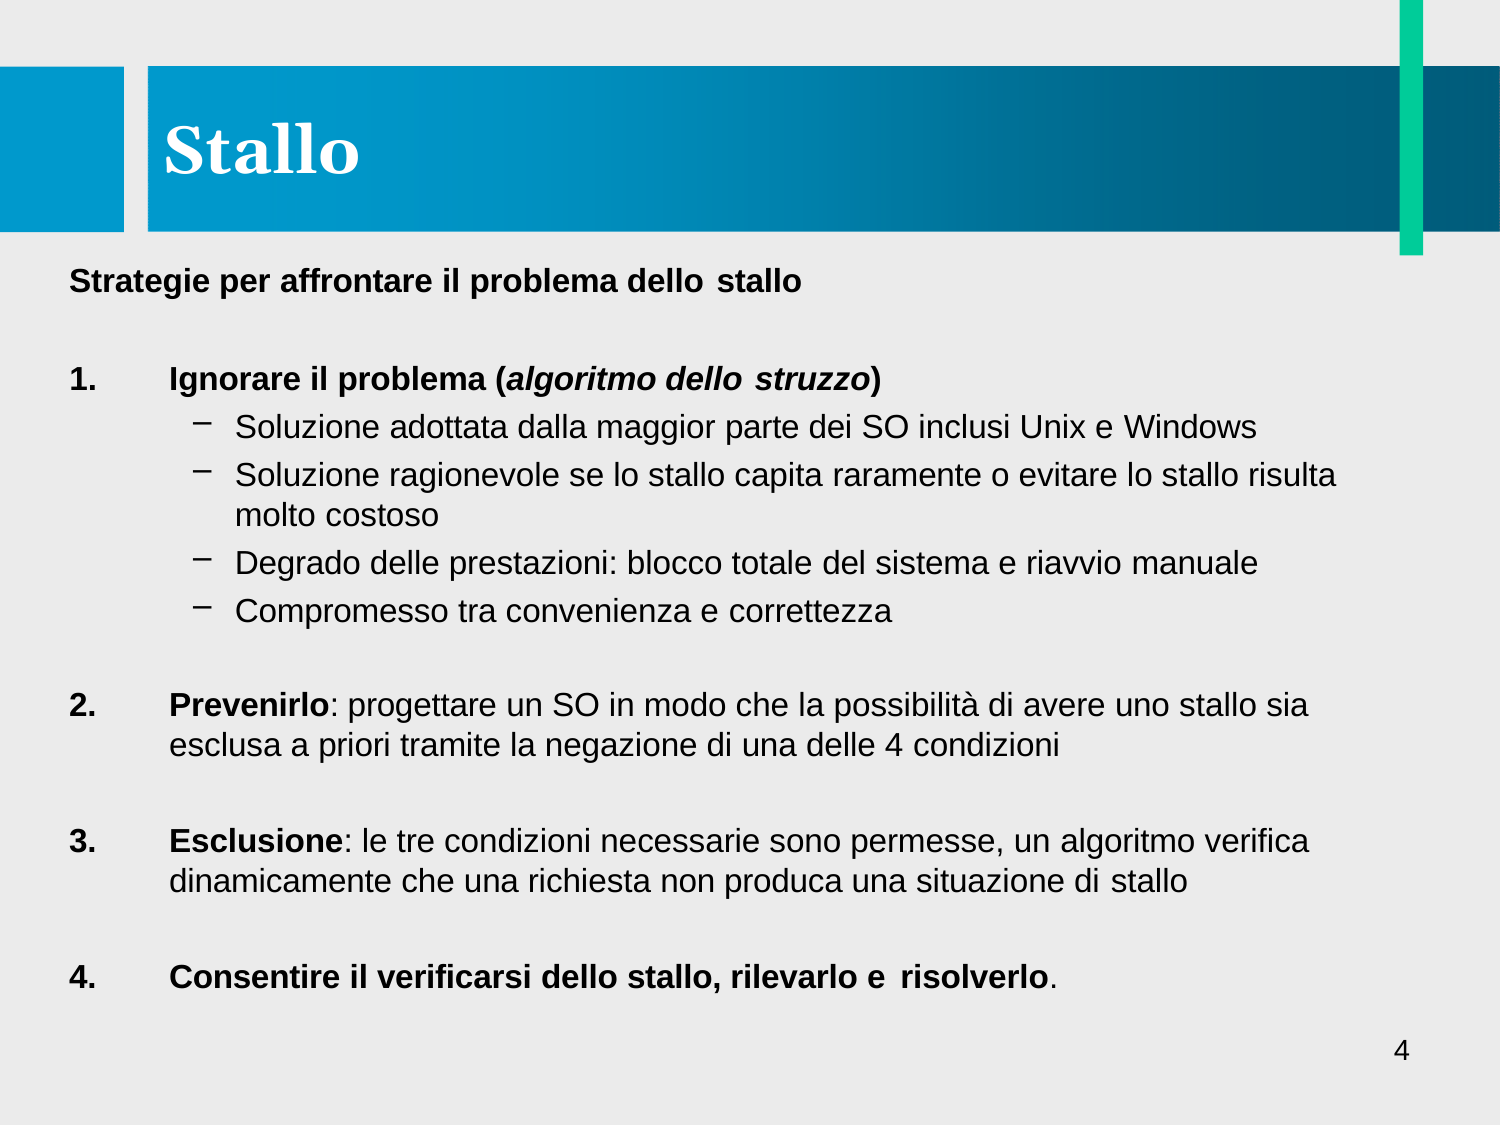

# Stallo

Strategie per affrontare il problema dello stallo

Ignorare il problema (algoritmo dello struzzo)
Soluzione adottata dalla maggior parte dei SO inclusi Unix e Windows
Soluzione ragionevole se lo stallo capita raramente o evitare lo stallo risulta  molto costoso
Degrado delle prestazioni: blocco totale del sistema e riavvio manuale
Compromesso tra convenienza e correttezza
2.
Prevenirlo: progettare un SO in modo che la possibilità di avere uno stallo sia  esclusa a priori tramite la negazione di una delle 4 condizioni
3.
Esclusione: le tre condizioni necessarie sono permesse, un algoritmo verifica  dinamicamente che una richiesta non produca una situazione di stallo
4.
Consentire il verificarsi dello stallo, rilevarlo e risolverlo.
4